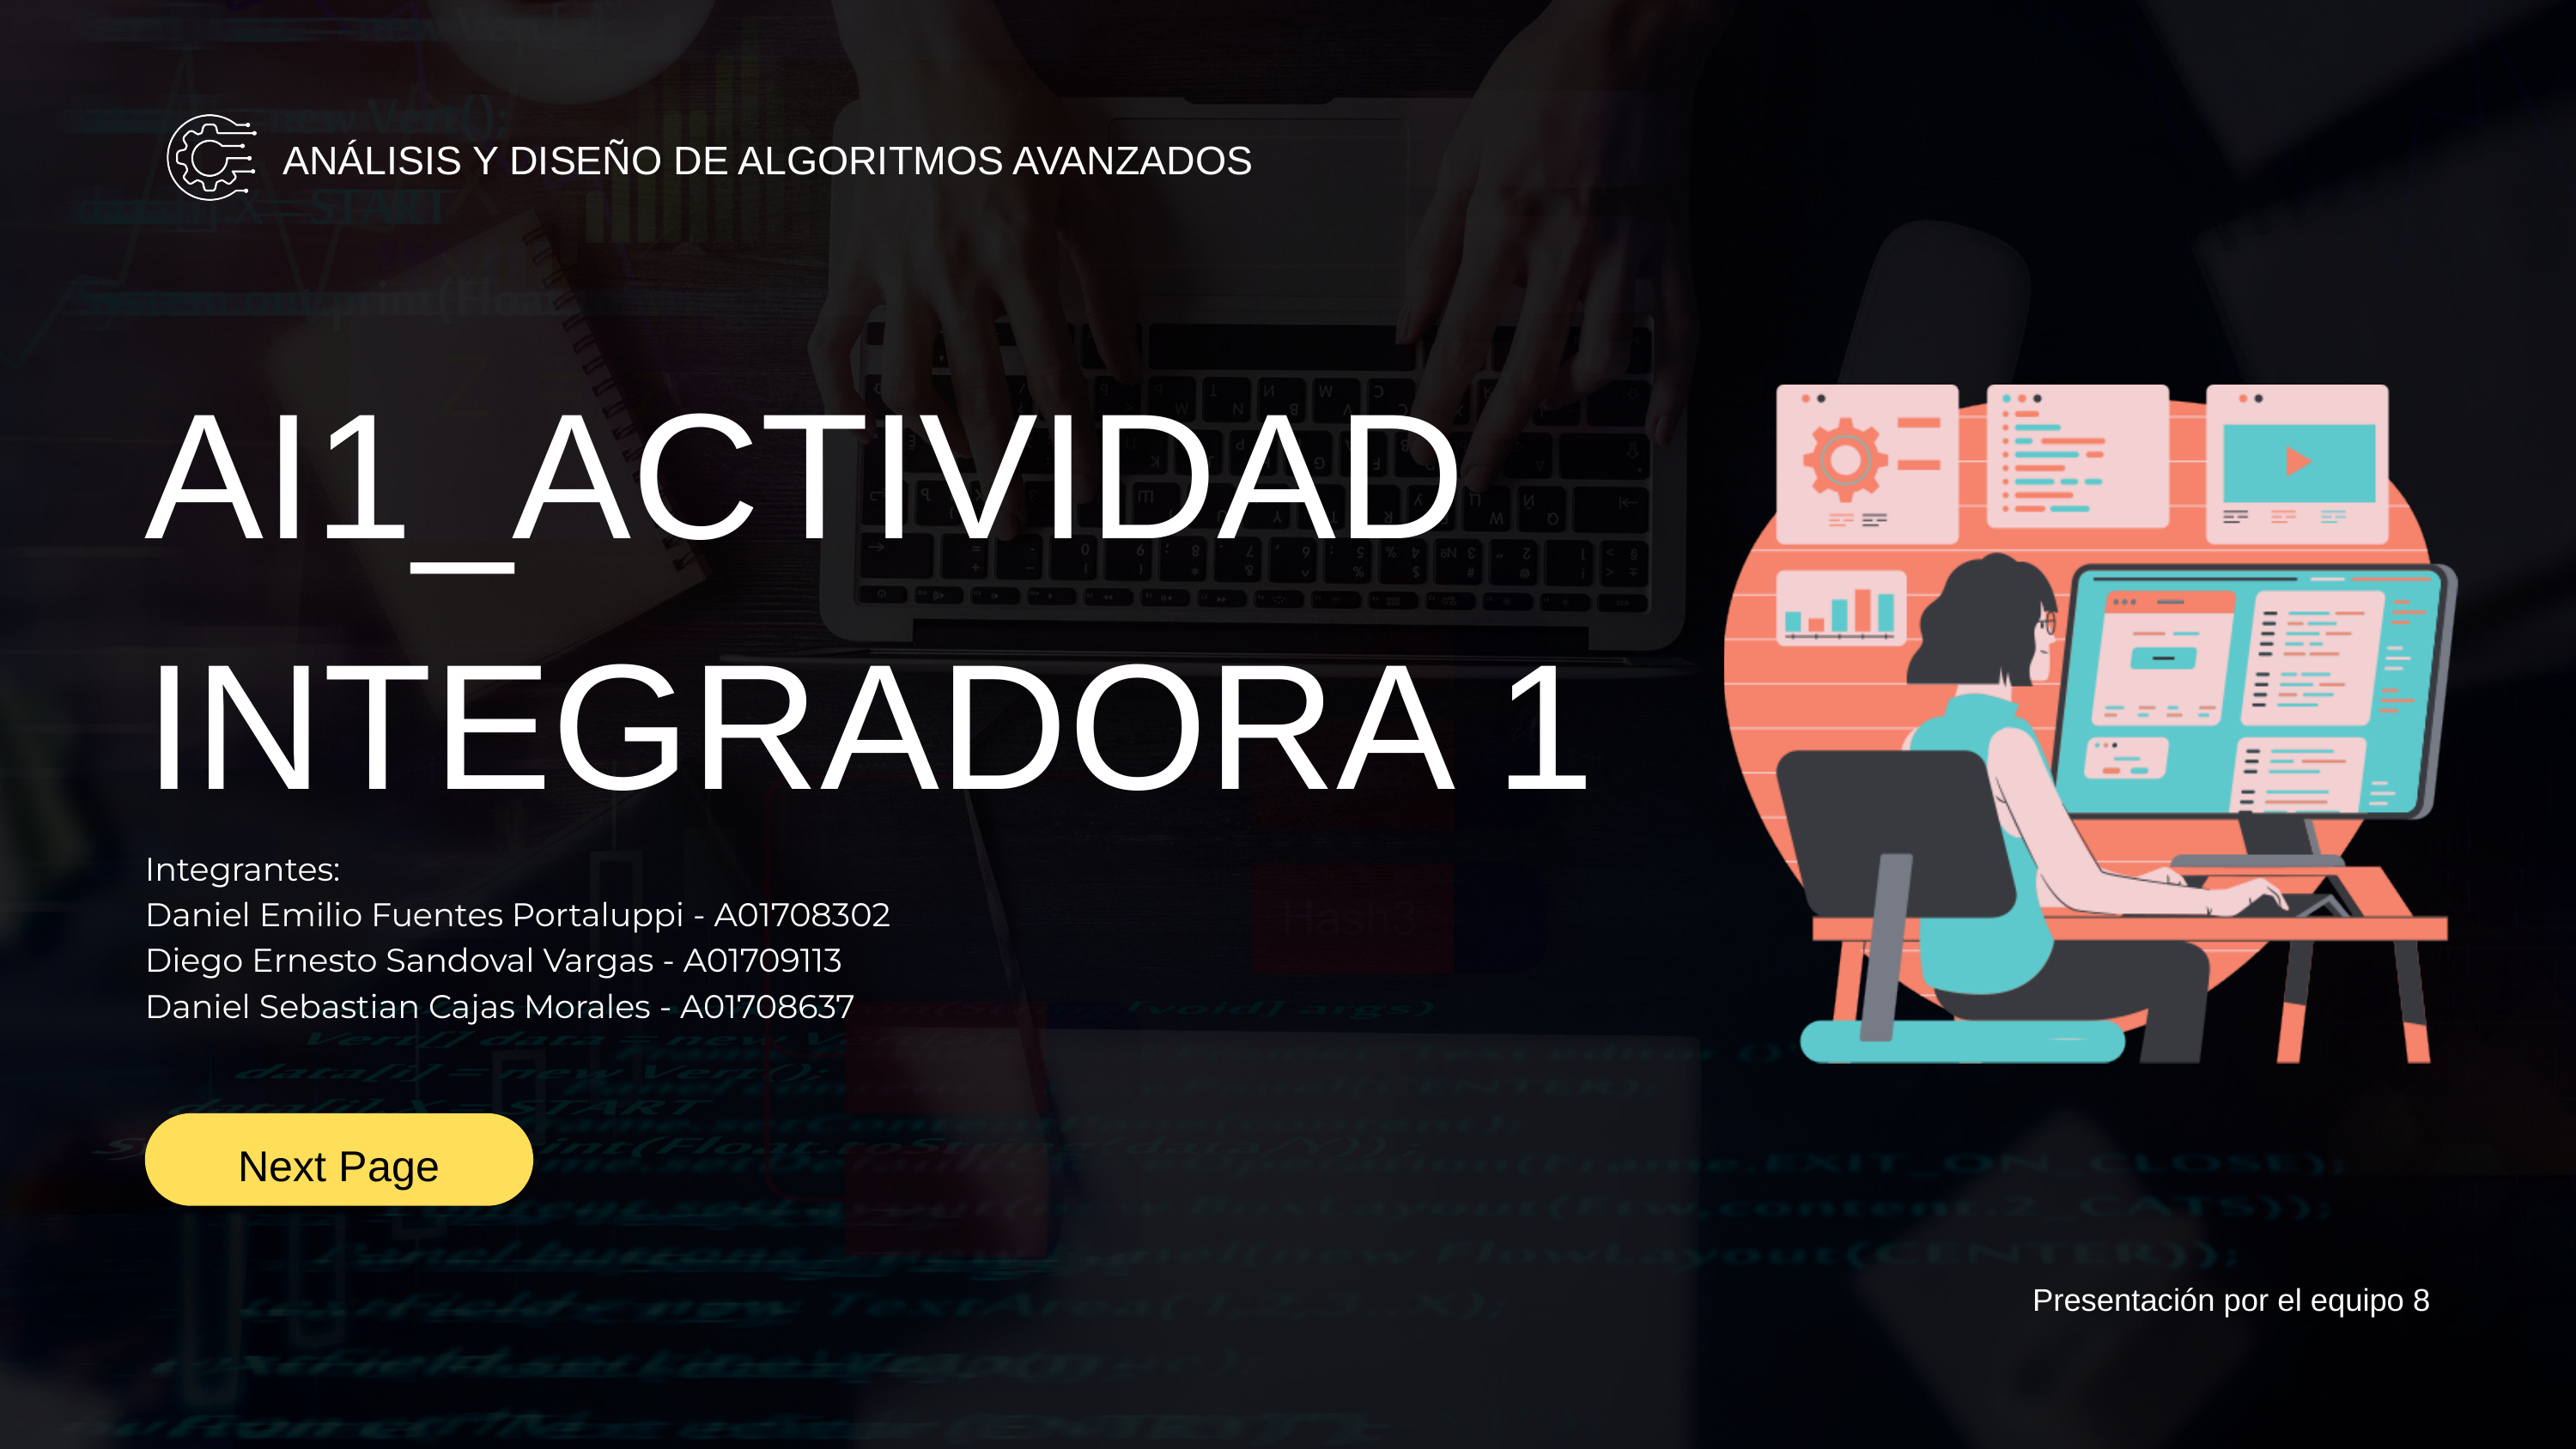

ANÁLISIS Y DISEÑO DE ALGORITMOS AVANZADOS
AI1_ACTIVIDAD INTEGRADORA 1

Integrantes:
Daniel Emilio Fuentes Portaluppi - A01708302
Diego Ernesto Sandoval Vargas - A01709113
Daniel Sebastian Cajas Morales - A01708637

Next Page
Presentación por el equipo 8